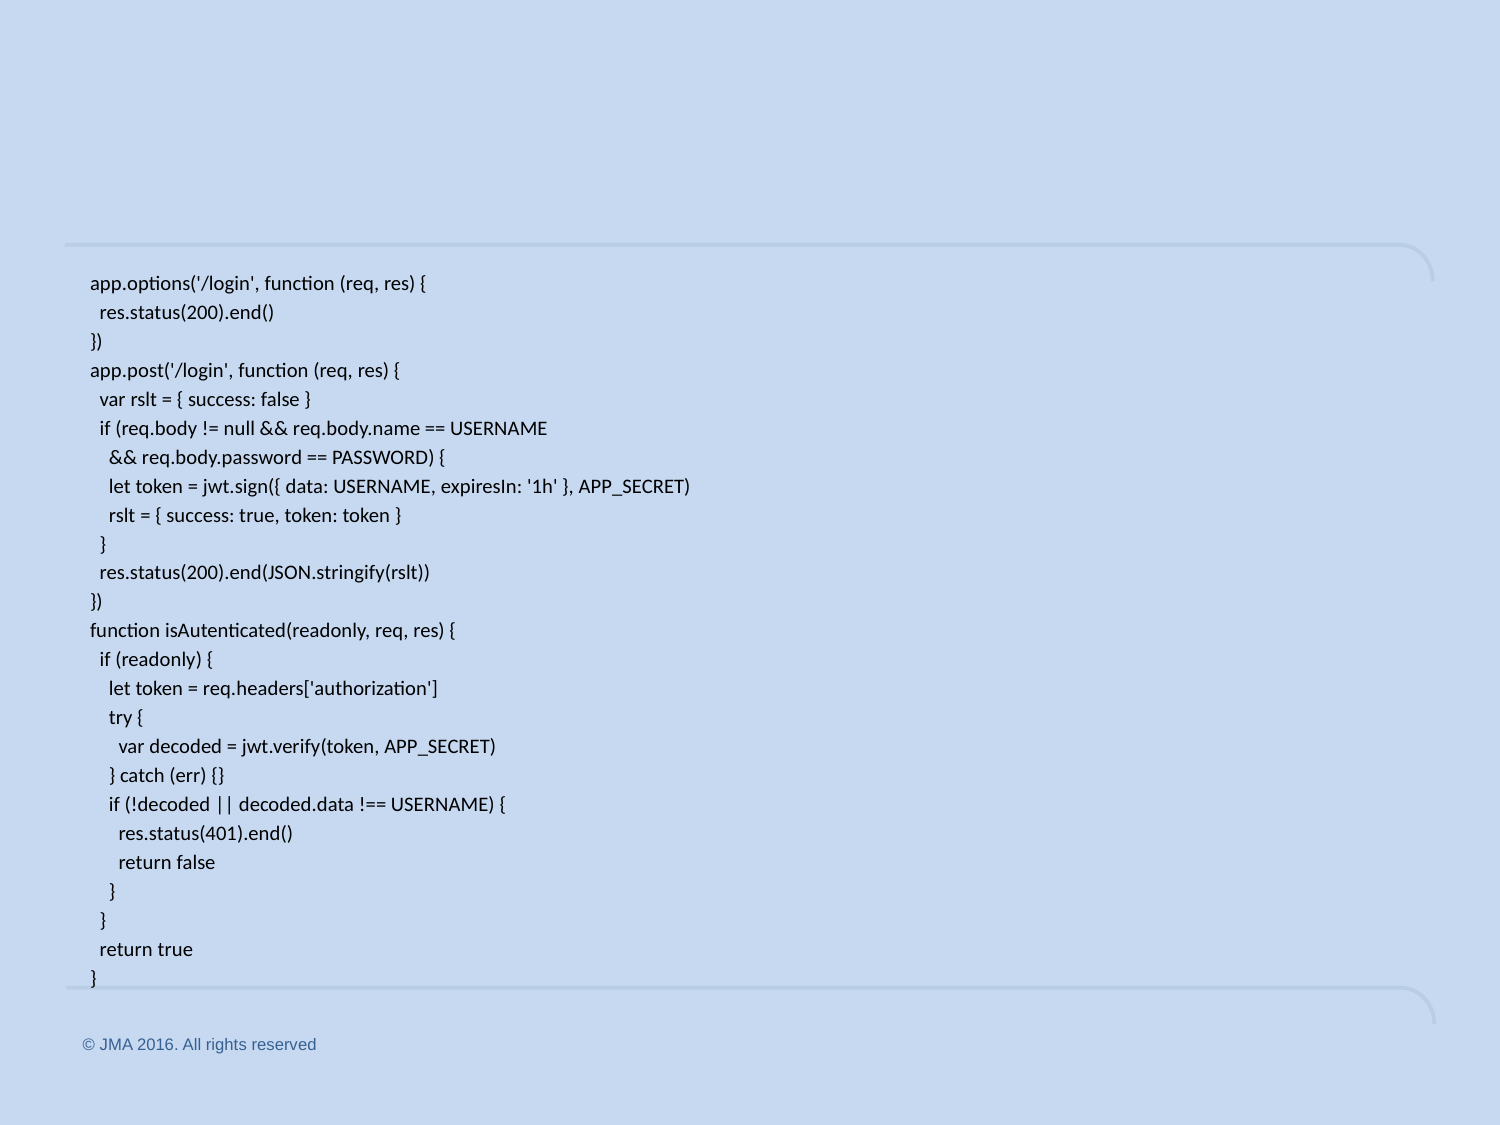

#
app.options('/login', function (req, res) {
  res.status(200).end()
})
app.post('/login', function (req, res) {
  var rslt = { success: false }
  if (req.body != null && req.body.name == USERNAME
    && req.body.password == PASSWORD) {
    let token = jwt.sign({ data: USERNAME, expiresIn: '1h' }, APP_SECRET)
    rslt = { success: true, token: token }
  }
  res.status(200).end(JSON.stringify(rslt))
})
function isAutenticated(readonly, req, res) {
  if (readonly) {
    let token = req.headers['authorization']
    try {
      var decoded = jwt.verify(token, APP_SECRET)
    } catch (err) {}
    if (!decoded || decoded.data !== USERNAME) {
      res.status(401).end()
      return false
    }
  }
  return true
}